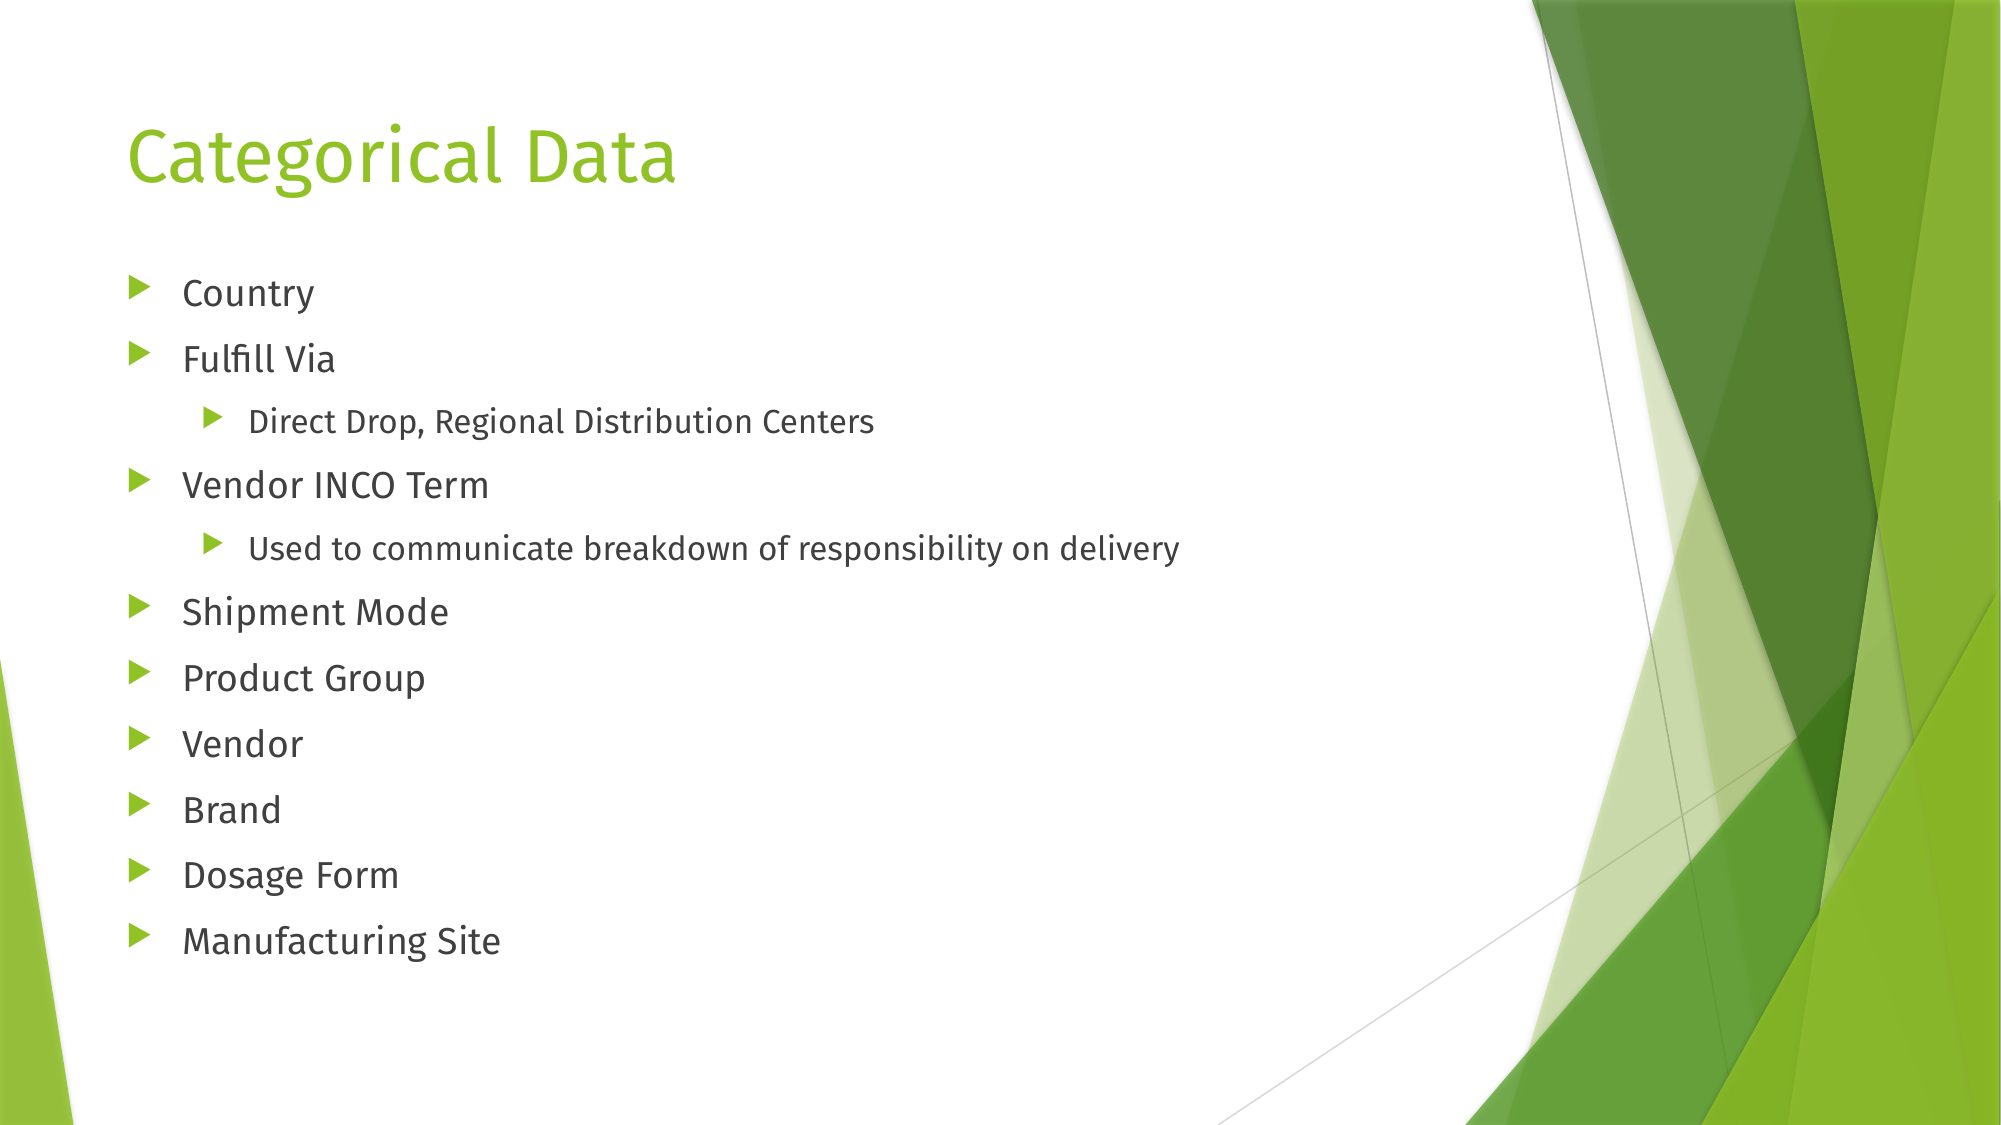

# Categorical Data
Country
Fulfill Via
Direct Drop, Regional Distribution Centers
Vendor INCO Term
Used to communicate breakdown of responsibility on delivery
Shipment Mode
Product Group
Vendor
Brand
Dosage Form
Manufacturing Site